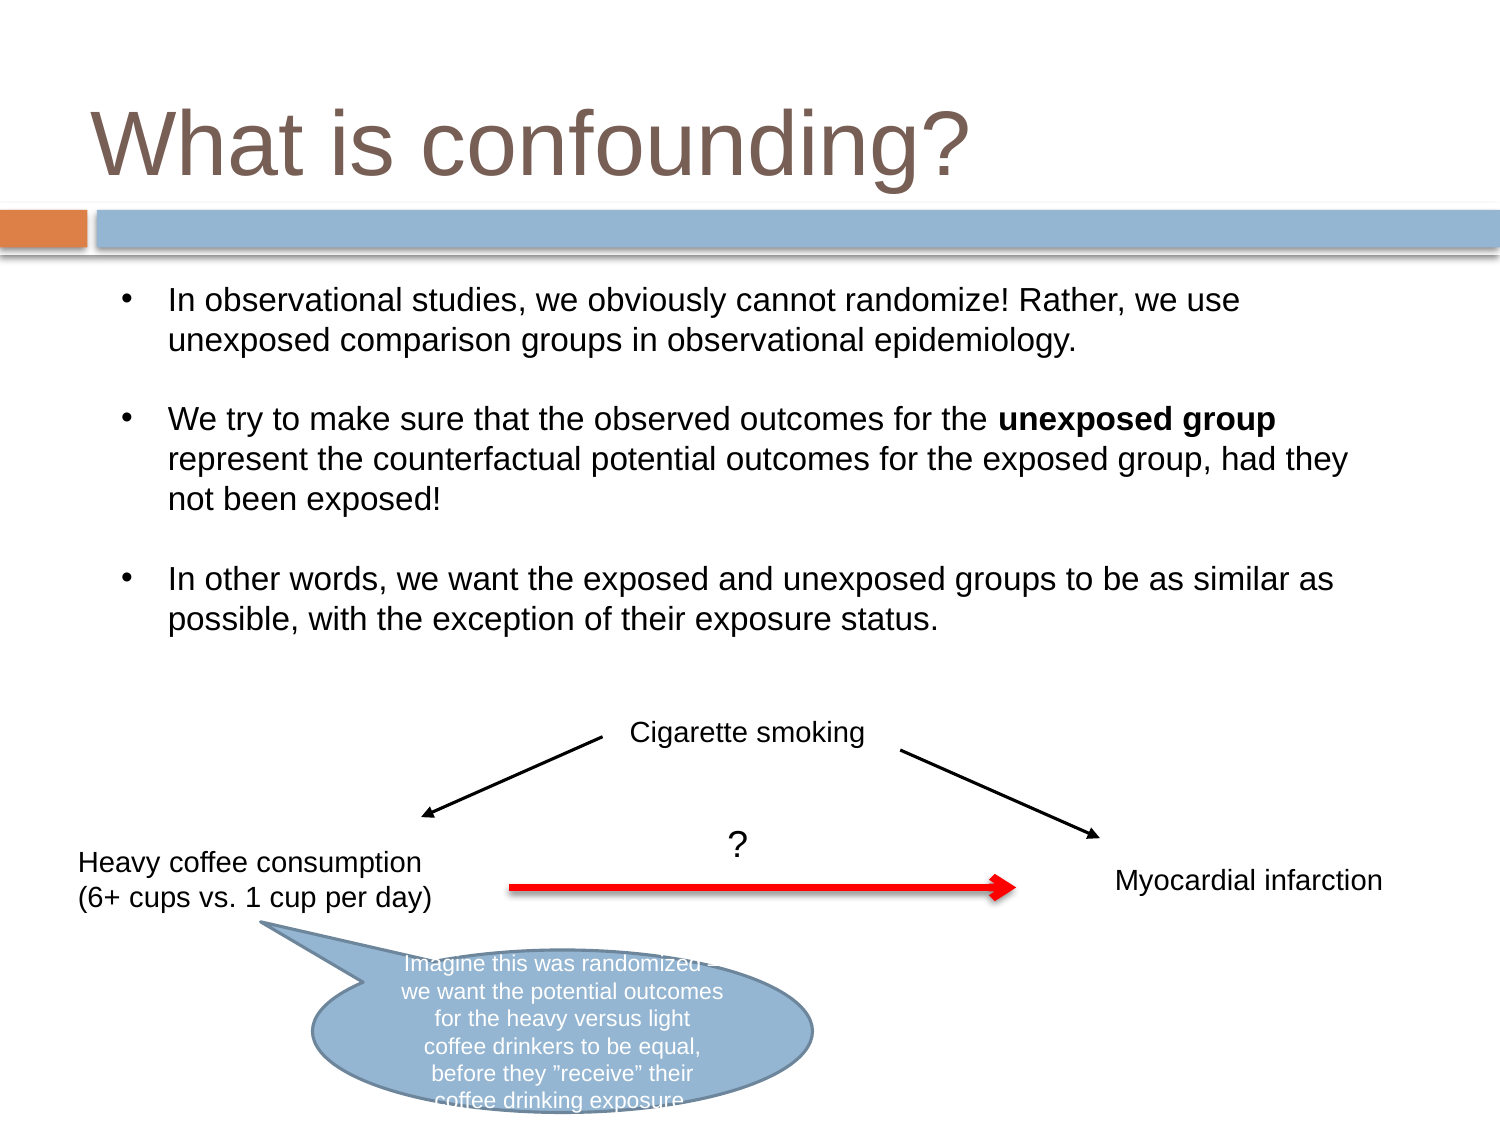

# What is confounding?
In observational studies, we obviously cannot randomize! Rather, we use unexposed comparison groups in observational epidemiology.

We try to make sure that the observed outcomes for the unexposed group represent the counterfactual potential outcomes for the exposed group, had they not been exposed!

In other words, we want the exposed and unexposed groups to be as similar as possible, with the exception of their exposure status.

Cigarette smoking
?
Heavy coffee consumption
(6+ cups vs. 1 cup per day)
Myocardial infarction
Imagine this was randomized – we want the potential outcomes for the heavy versus light coffee drinkers to be equal, before they ”receive” their coffee drinking exposure